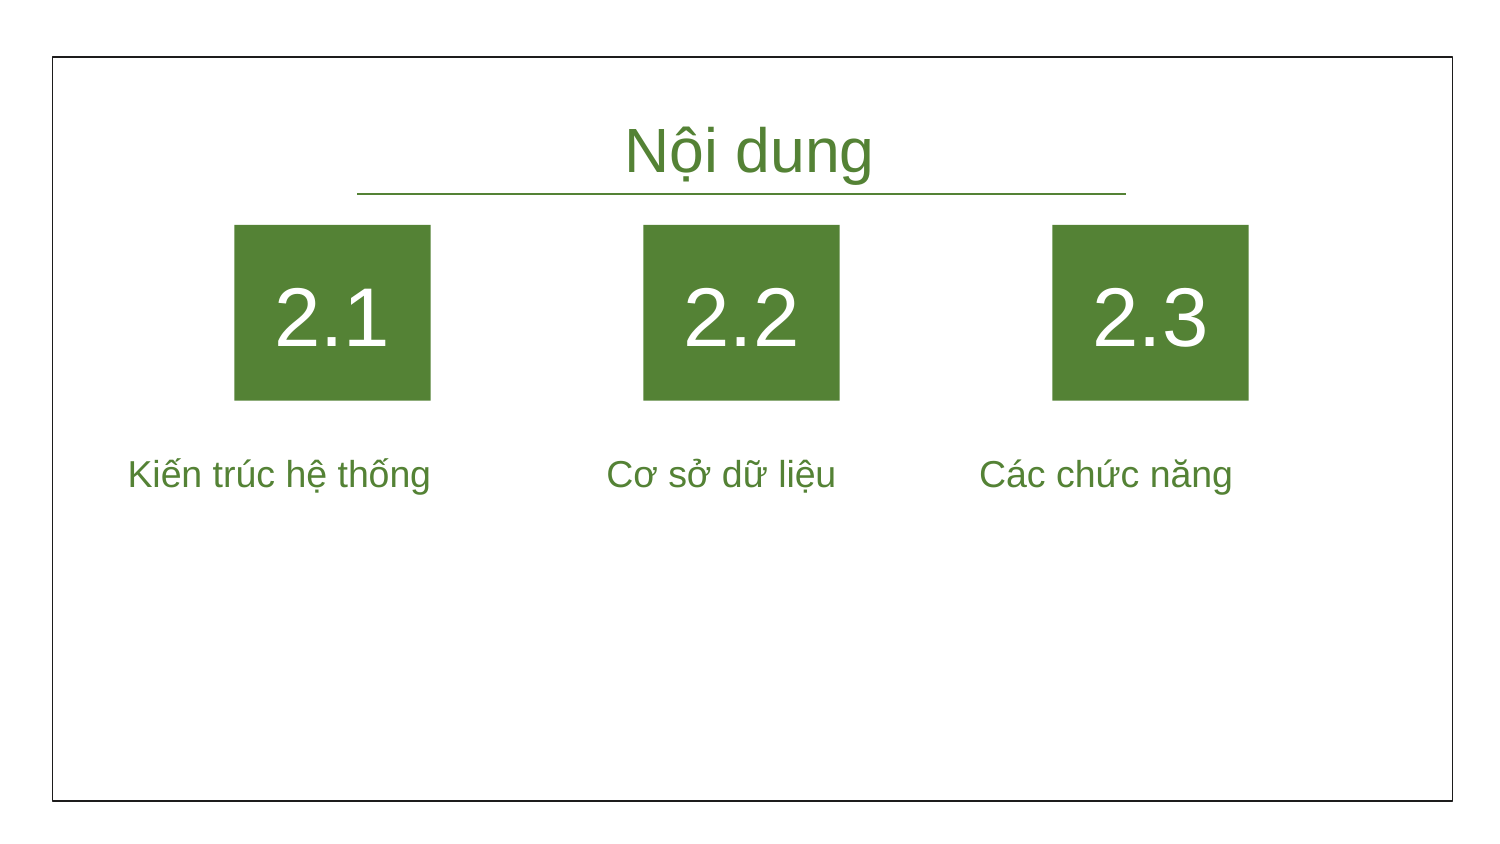

Nội dung

2.1
2.2
2.3
Cơ sở dữ liệu
Các chức năng
Kiến trúc hệ thống